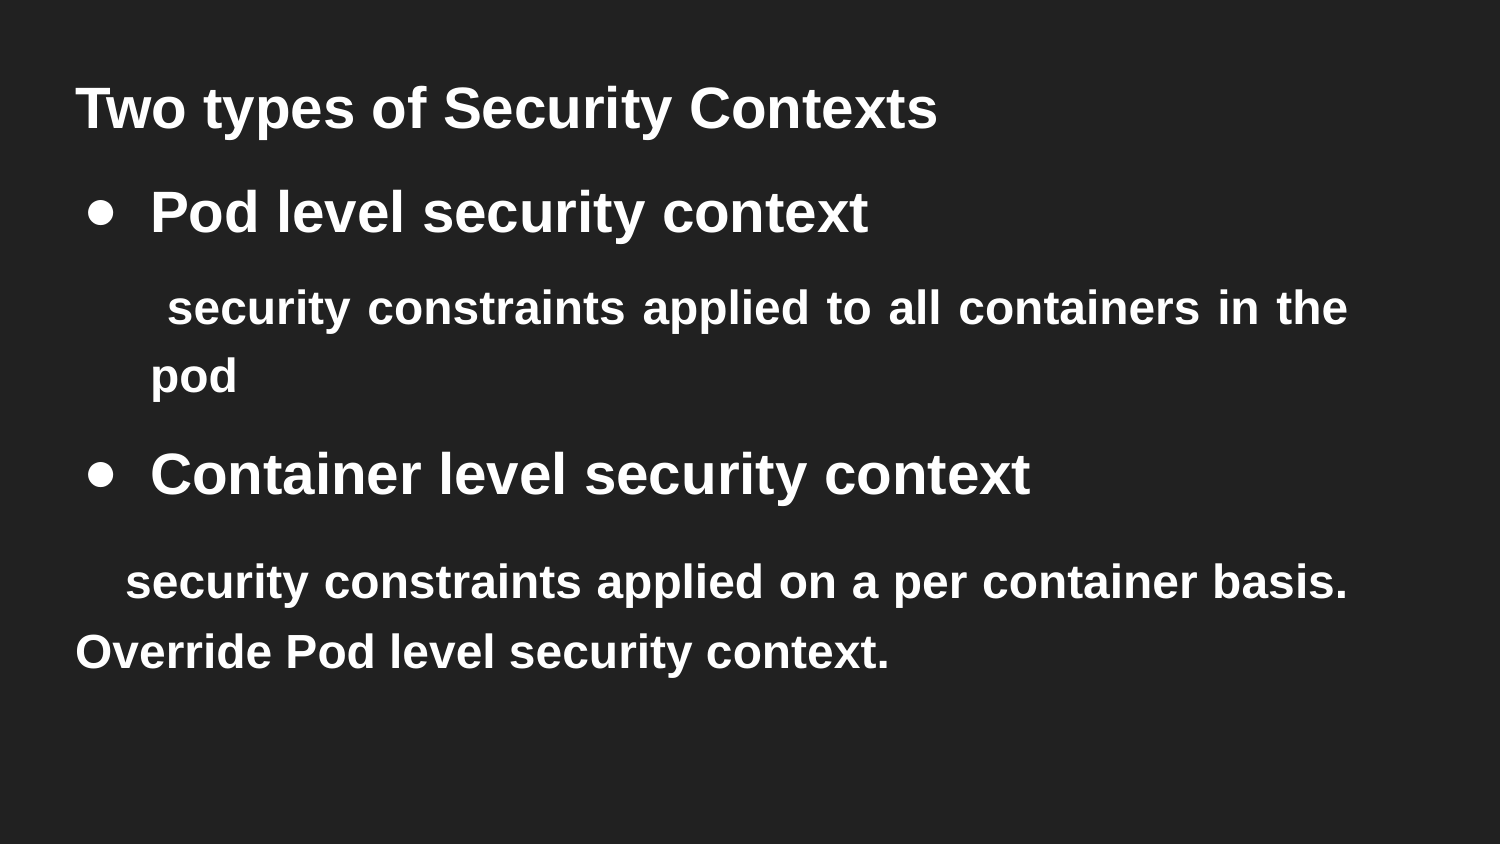

Two types of Security Contexts
Pod level security context
 security constraints applied to all containers in the pod
Container level security context
   security constraints applied on a per container basis. Override Pod level security context.

# Secret